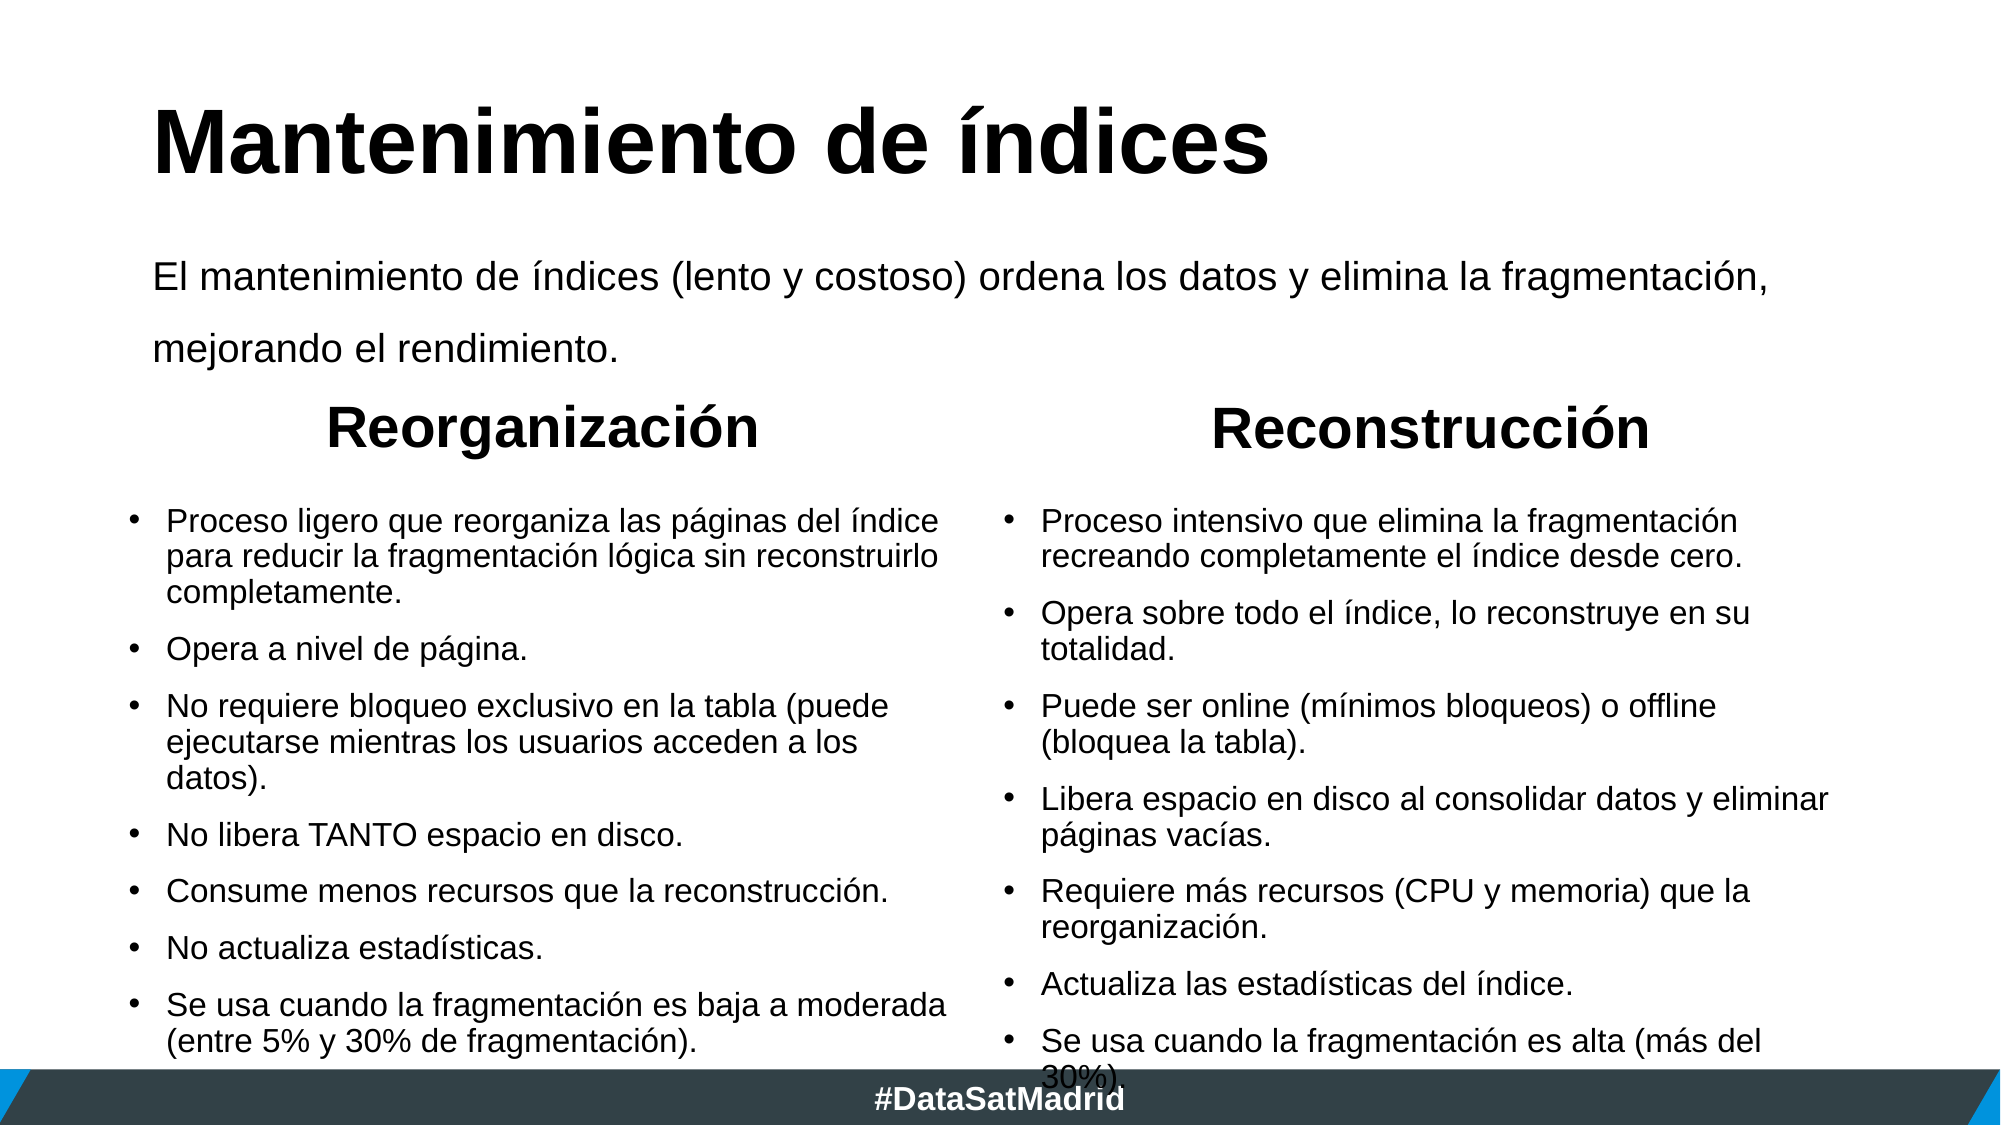

# Mantenimiento de índices
El mantenimiento de índices (lento y costoso) ordena los datos y elimina la fragmentación, mejorando el rendimiento.
Reorganización
Reconstrucción
Proceso ligero que reorganiza las páginas del índice para reducir la fragmentación lógica sin reconstruirlo completamente.
Opera a nivel de página.
No requiere bloqueo exclusivo en la tabla (puede ejecutarse mientras los usuarios acceden a los datos).
No libera TANTO espacio en disco.
Consume menos recursos que la reconstrucción.
No actualiza estadísticas.
Se usa cuando la fragmentación es baja a moderada (entre 5% y 30% de fragmentación).

Proceso intensivo que elimina la fragmentación recreando completamente el índice desde cero.
Opera sobre todo el índice, lo reconstruye en su totalidad.
Puede ser online (mínimos bloqueos) o offline (bloquea la tabla).
Libera espacio en disco al consolidar datos y eliminar páginas vacías.
Requiere más recursos (CPU y memoria) que la reorganización.
Actualiza las estadísticas del índice.
Se usa cuando la fragmentación es alta (más del 30%).